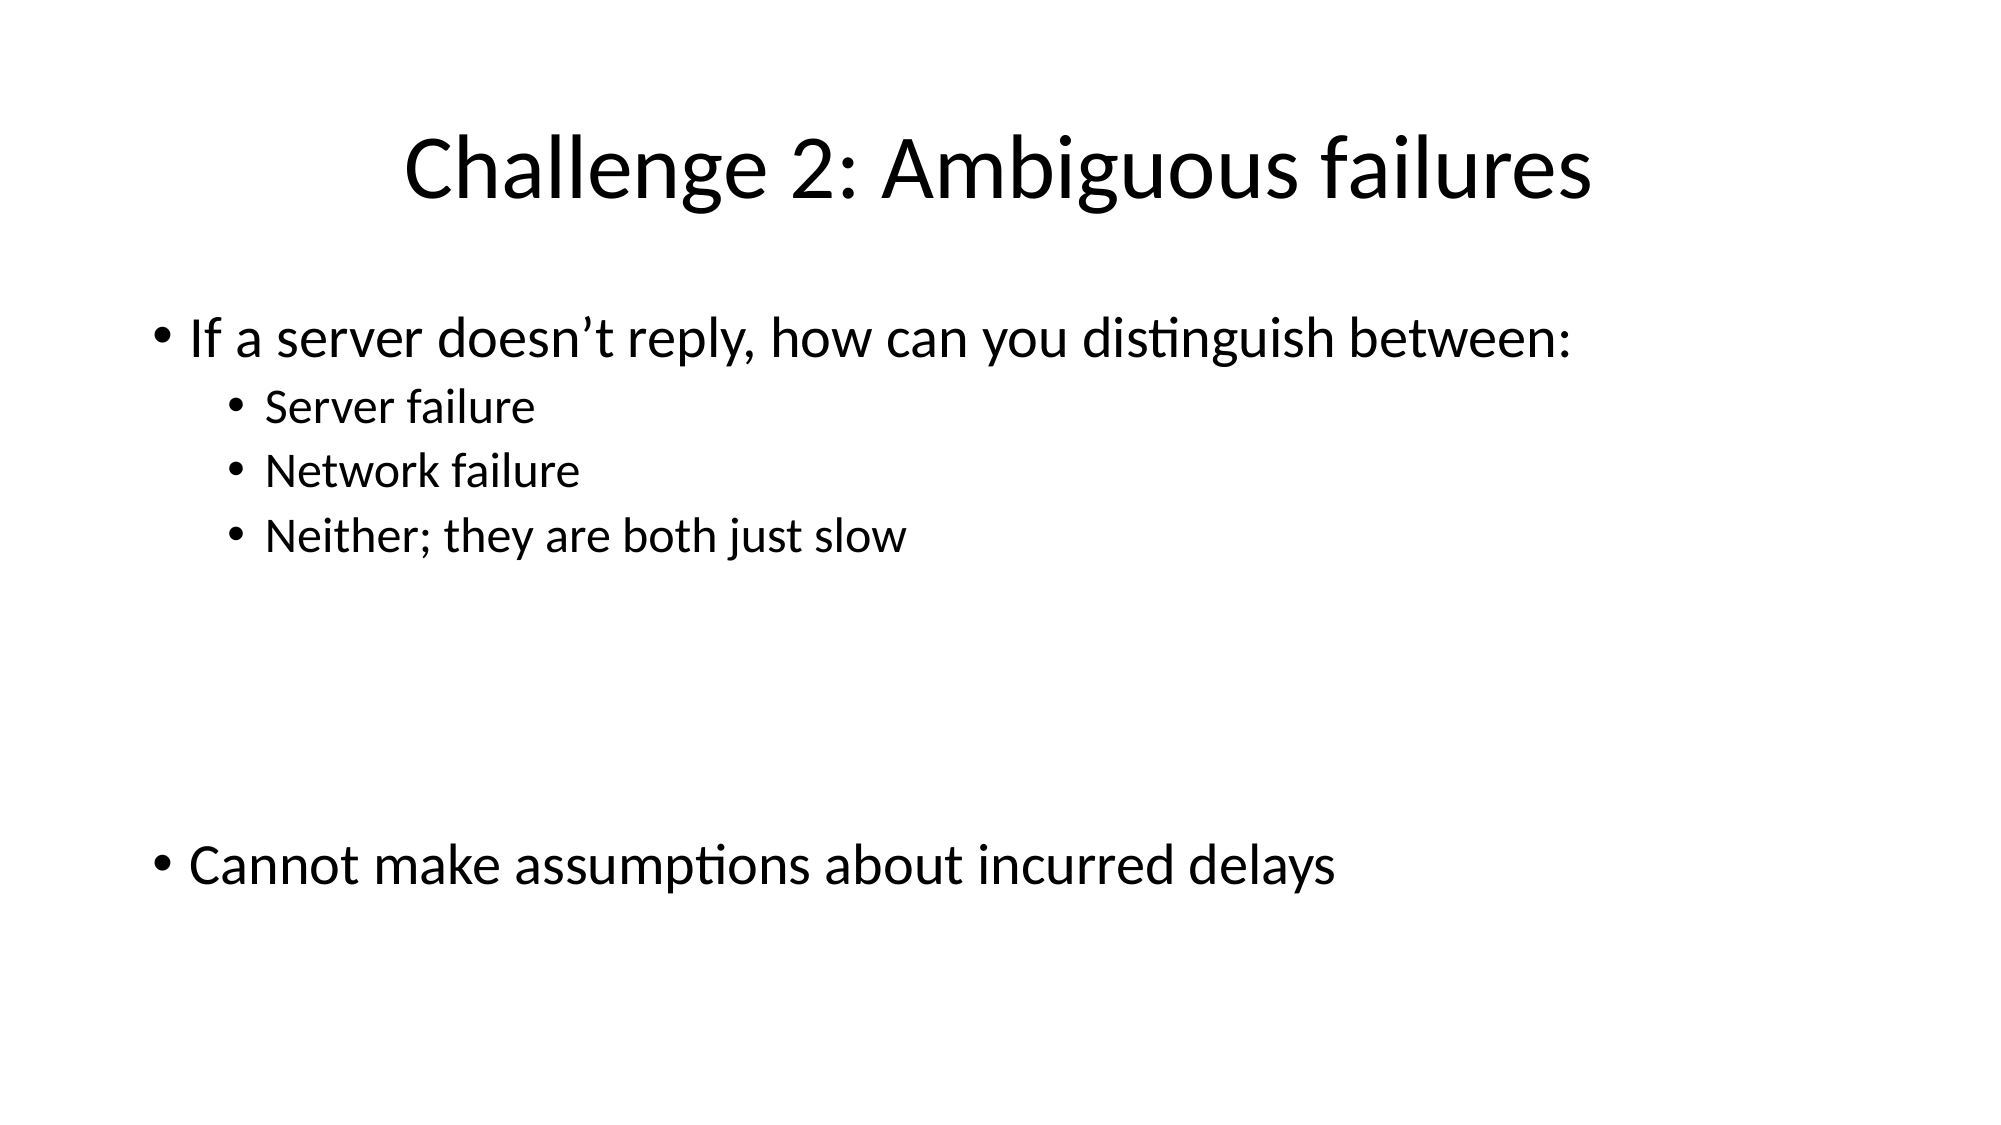

# Challenge 2: Ambiguous failures
If a server doesn’t reply, how can you distinguish between:
Server failure
Network failure
Neither; they are both just slow

Cannot make assumptions about incurred delays